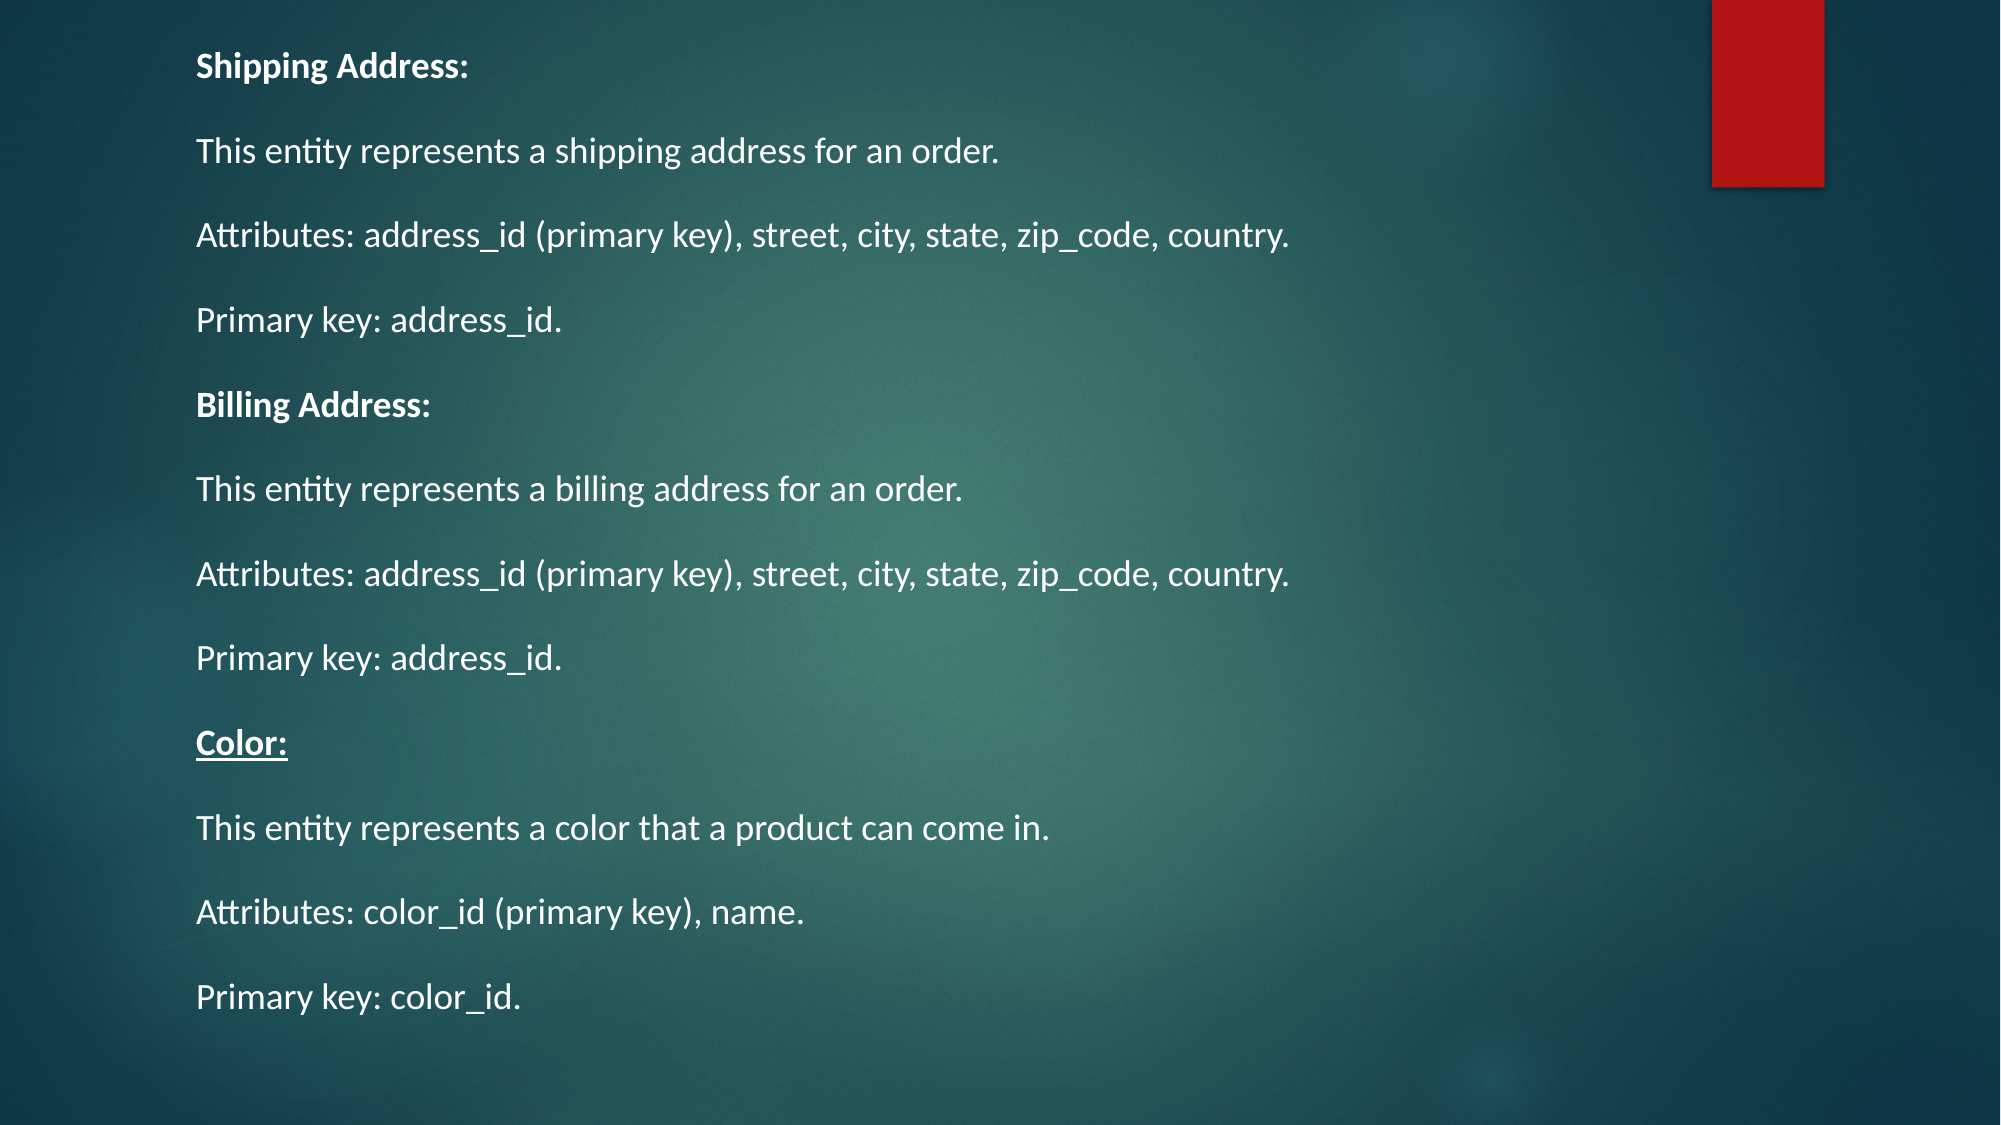

#
Shipping Address:
This entity represents a shipping address for an order.
Attributes: address_id (primary key), street, city, state, zip_code, country.
Primary key: address_id.
Billing Address:
This entity represents a billing address for an order.
Attributes: address_id (primary key), street, city, state, zip_code, country.
Primary key: address_id.
Color:
This entity represents a color that a product can come in.
Attributes: color_id (primary key), name.
Primary key: color_id.